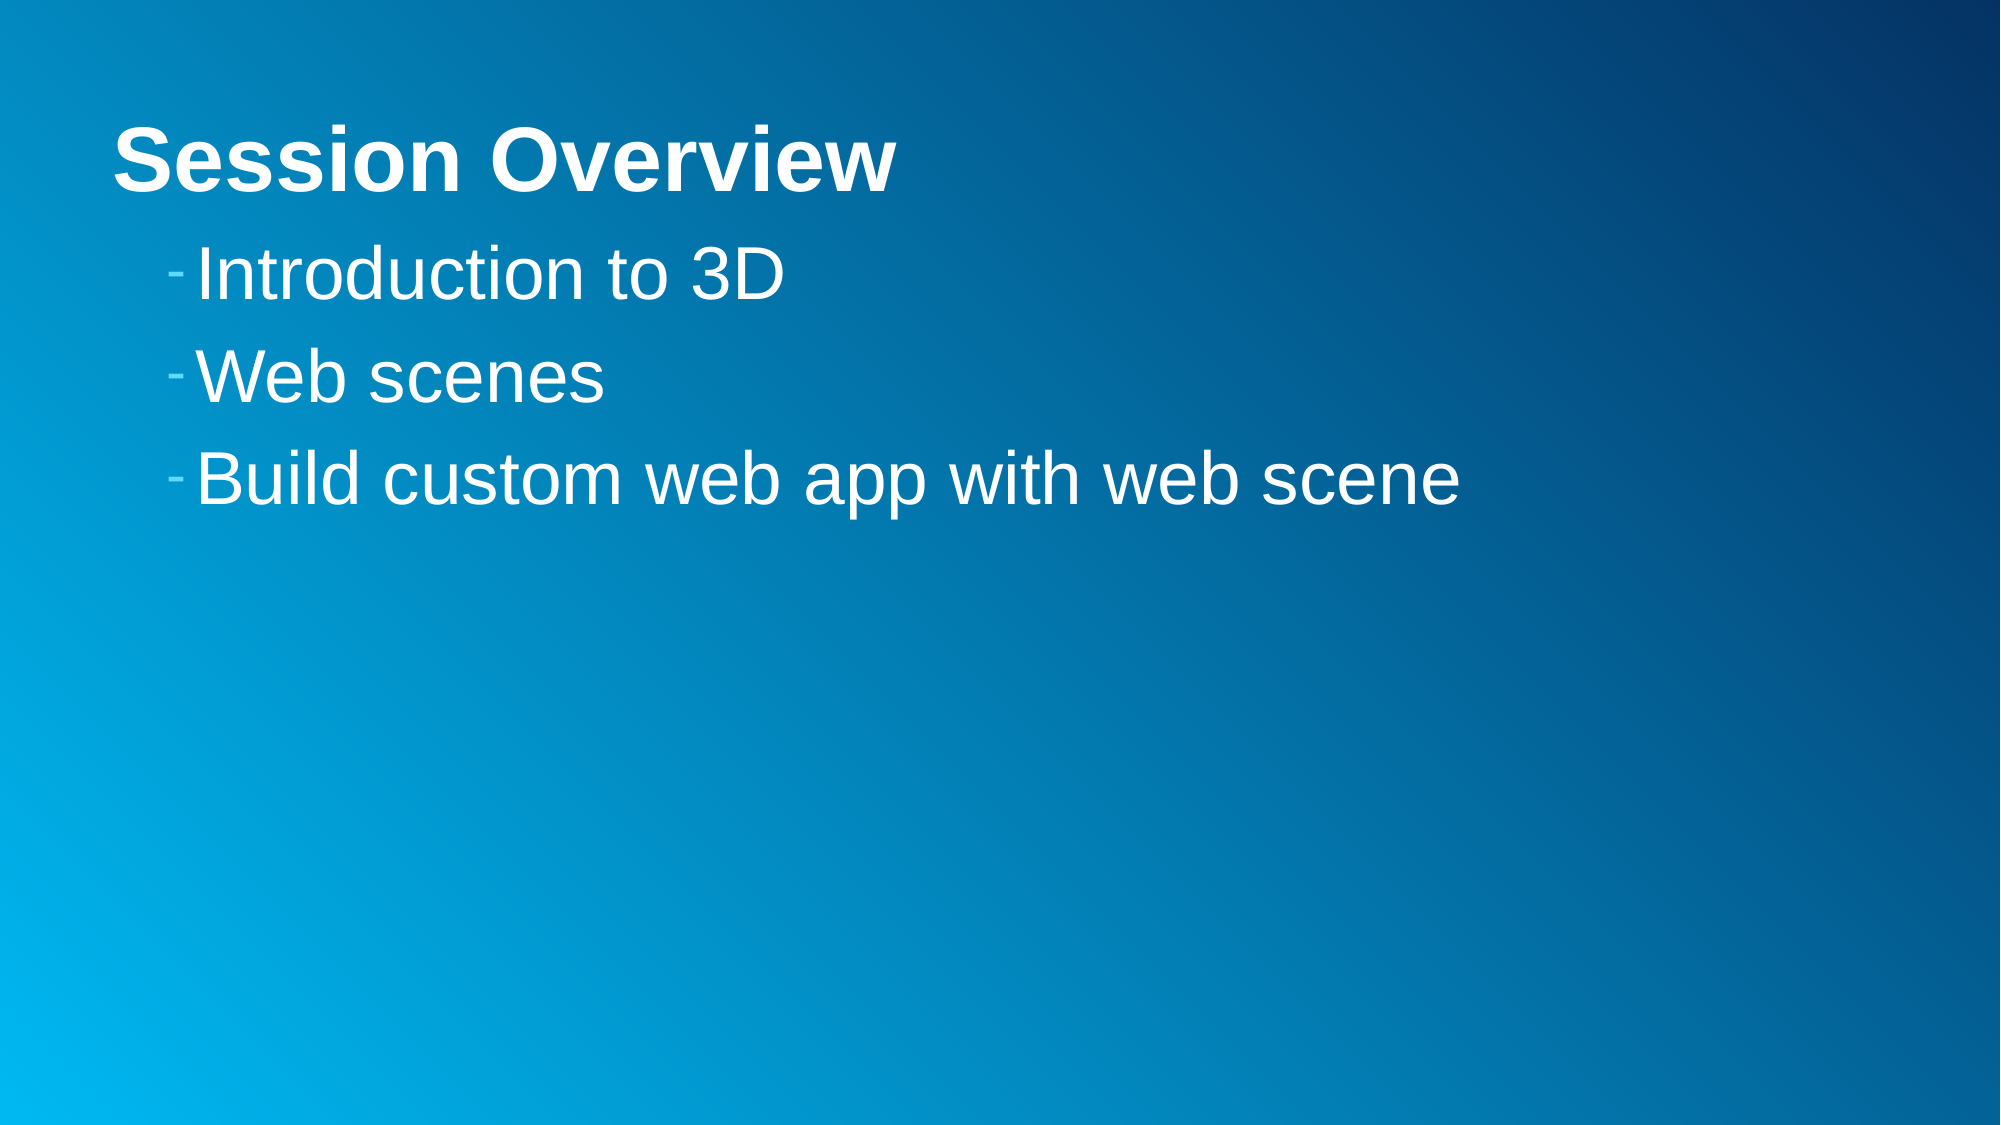

# Session Overview
Introduction to 3D
Web scenes
Build custom web app with web scene